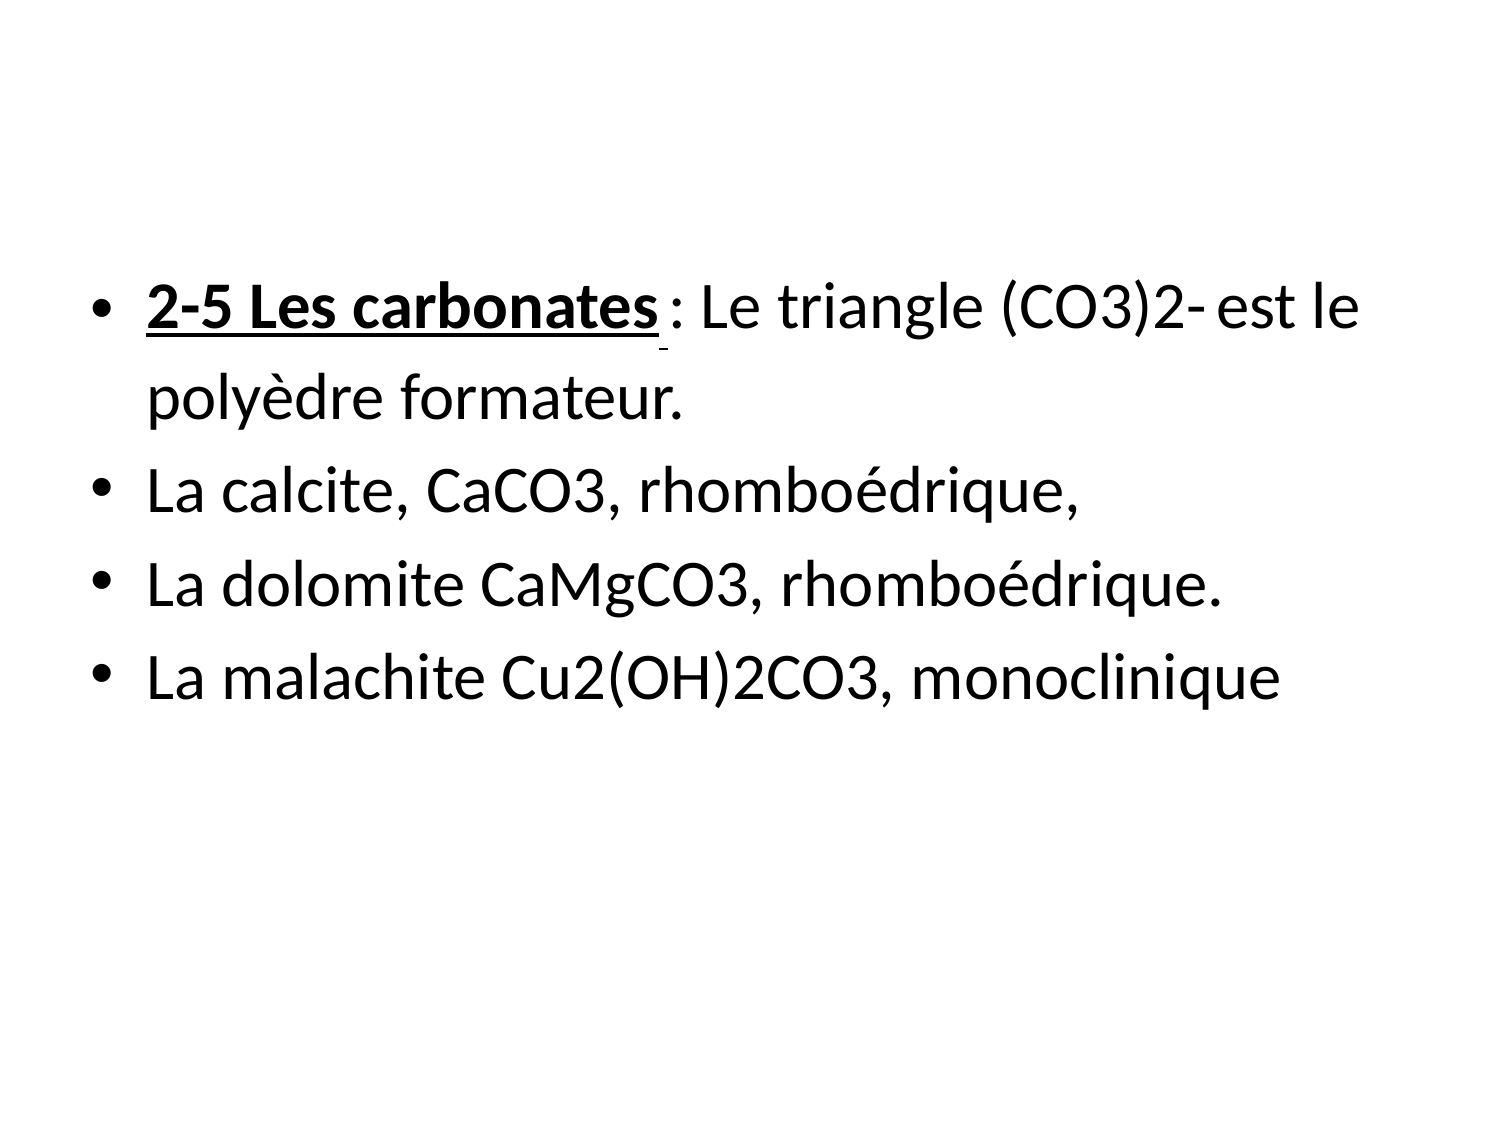

2-5 Les carbonates : Le triangle (CO3)2- est le polyèdre formateur.
La calcite, CaCO3, rhomboédrique,
La dolomite CaMgCO3, rhomboédrique.
La malachite Cu2(OH)2CO3, monoclinique